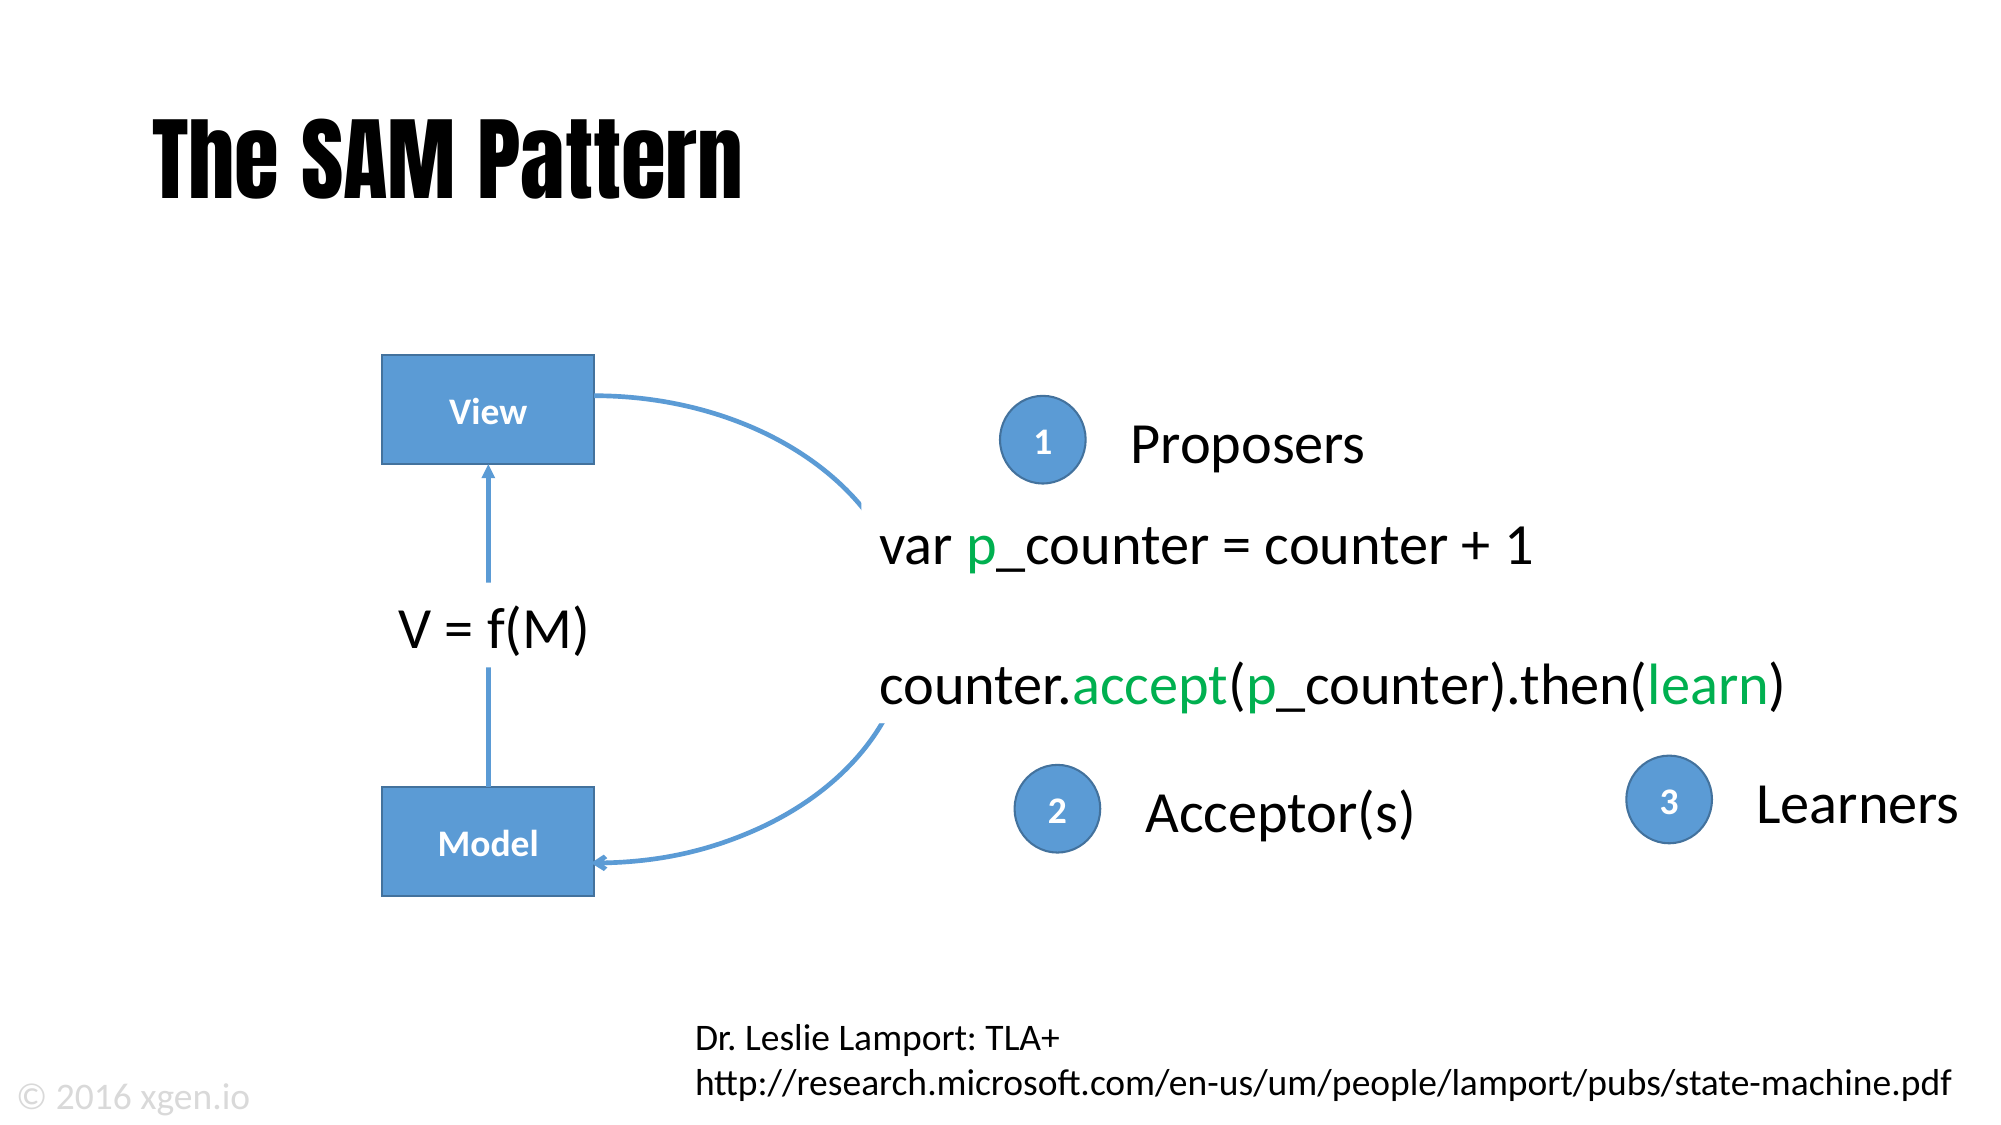

# The SAM Pattern
View

1
Proposers
var p_counter = counter + 1
counter.accept(p_counter)
var p_counter = counter + 1
counter = p_counter
var p_counter = counter + 1
counter.accept(p_counter).then(learn)
Counter = Counter + 1
Counter = Counter + 1
V = f(M)

3
Learners
2
Acceptor(s)
Model
Dr. Leslie Lamport: TLA+
http://research.microsoft.com/en-us/um/people/lamport/pubs/state-machine.pdf

© 2016 xgen.io